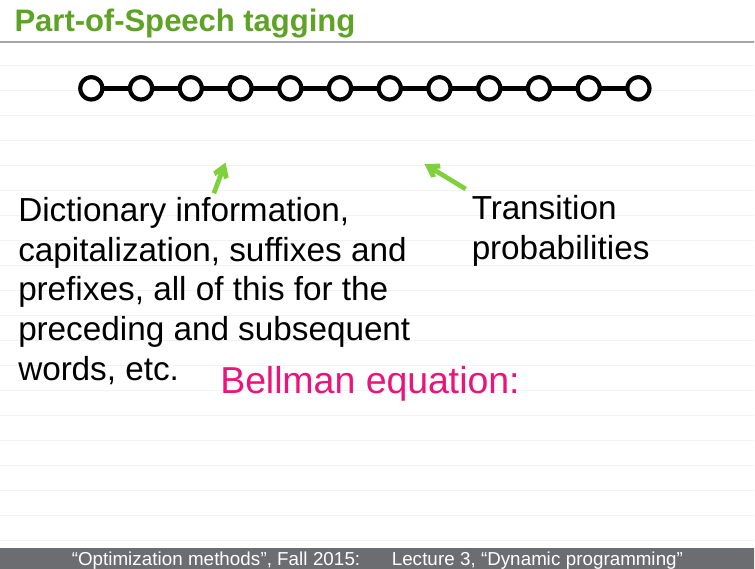

# Part-of-Speech tagging

Transition probabilities
Dictionary information, capitalization, suffixes and prefixes, all of this for the preceding and subsequent words, etc.
Bellman equation: